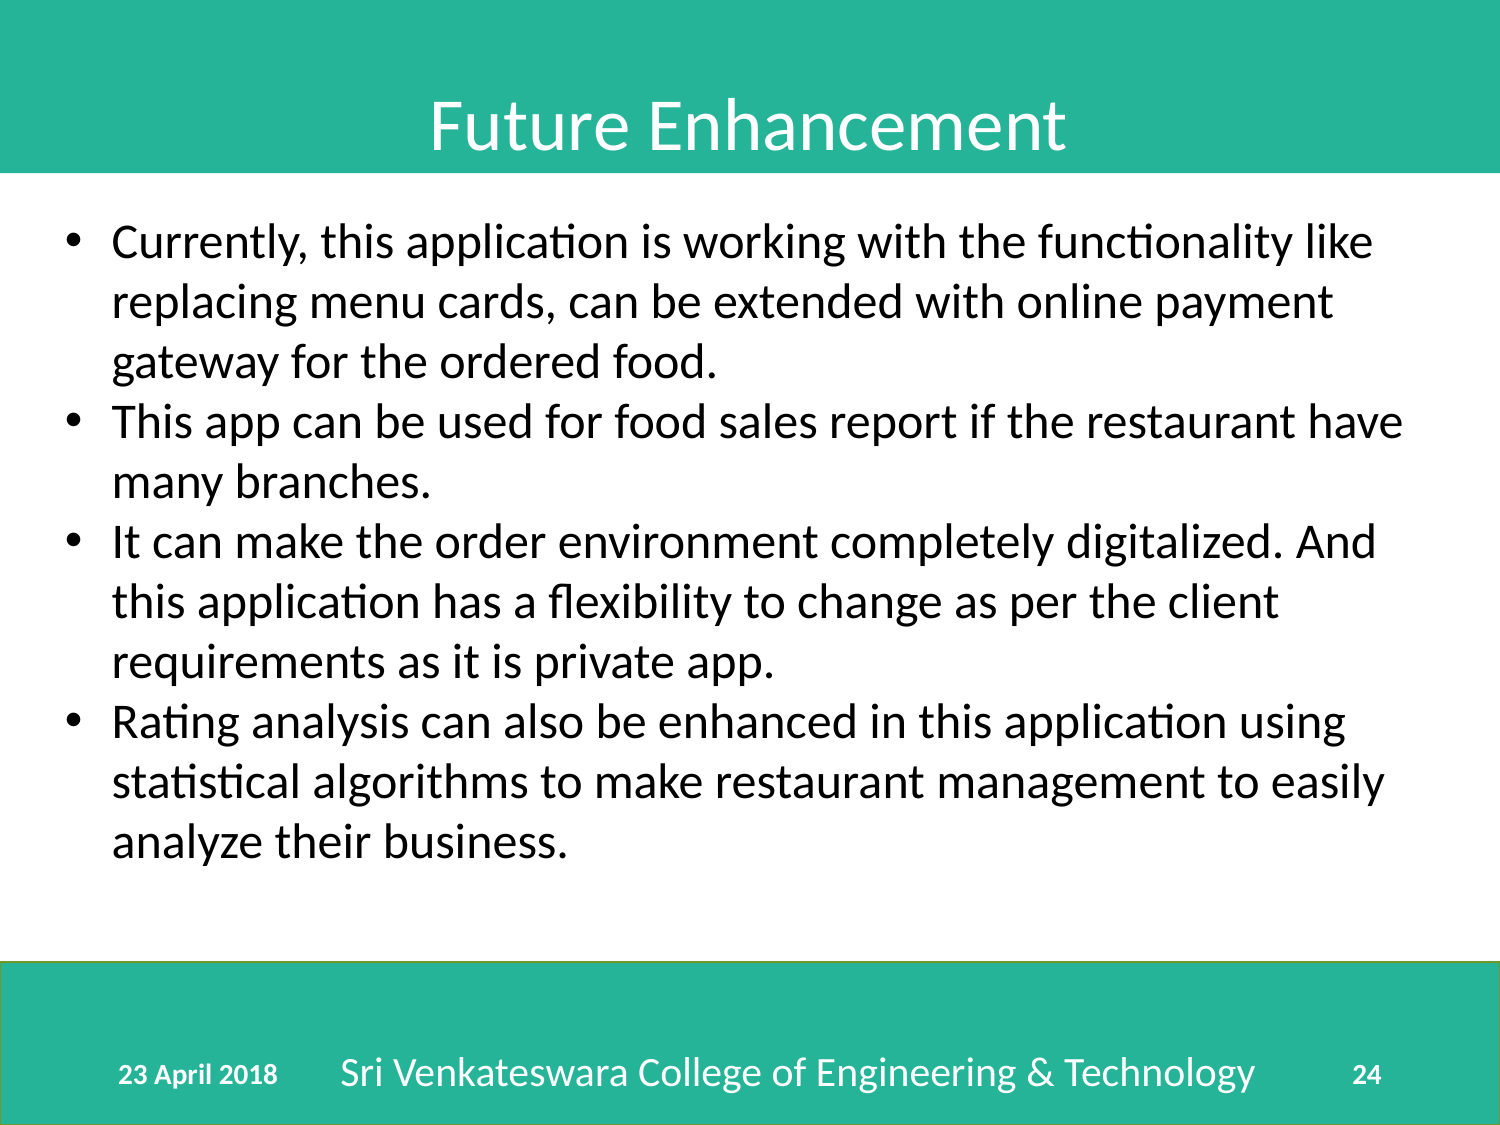

Future Enhancement
Currently, this application is working with the functionality like replacing menu cards, can be extended with online payment gateway for the ordered food.
This app can be used for food sales report if the restaurant have many branches.
It can make the order environment completely digitalized. And this application has a flexibility to change as per the client requirements as it is private app.
Rating analysis can also be enhanced in this application using statistical algorithms to make restaurant management to easily analyze their business.

Sri Venkateswara College of Engineering & Technology
23 April 2018
24